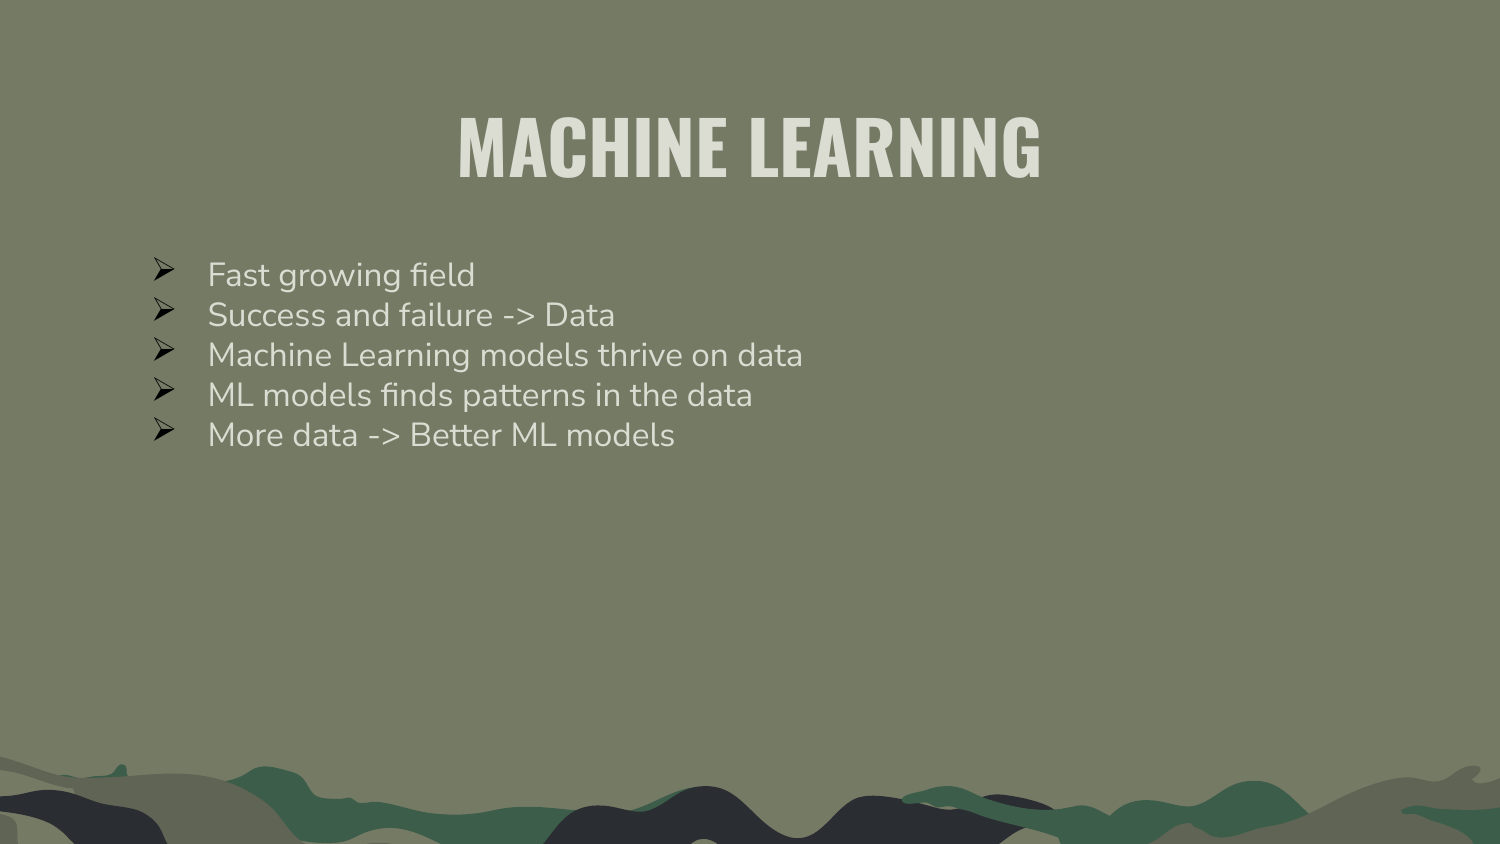

# MACHINE LEARNING
Fast growing field
Success and failure -> Data
Machine Learning models thrive on data
ML models finds patterns in the data
More data -> Better ML models